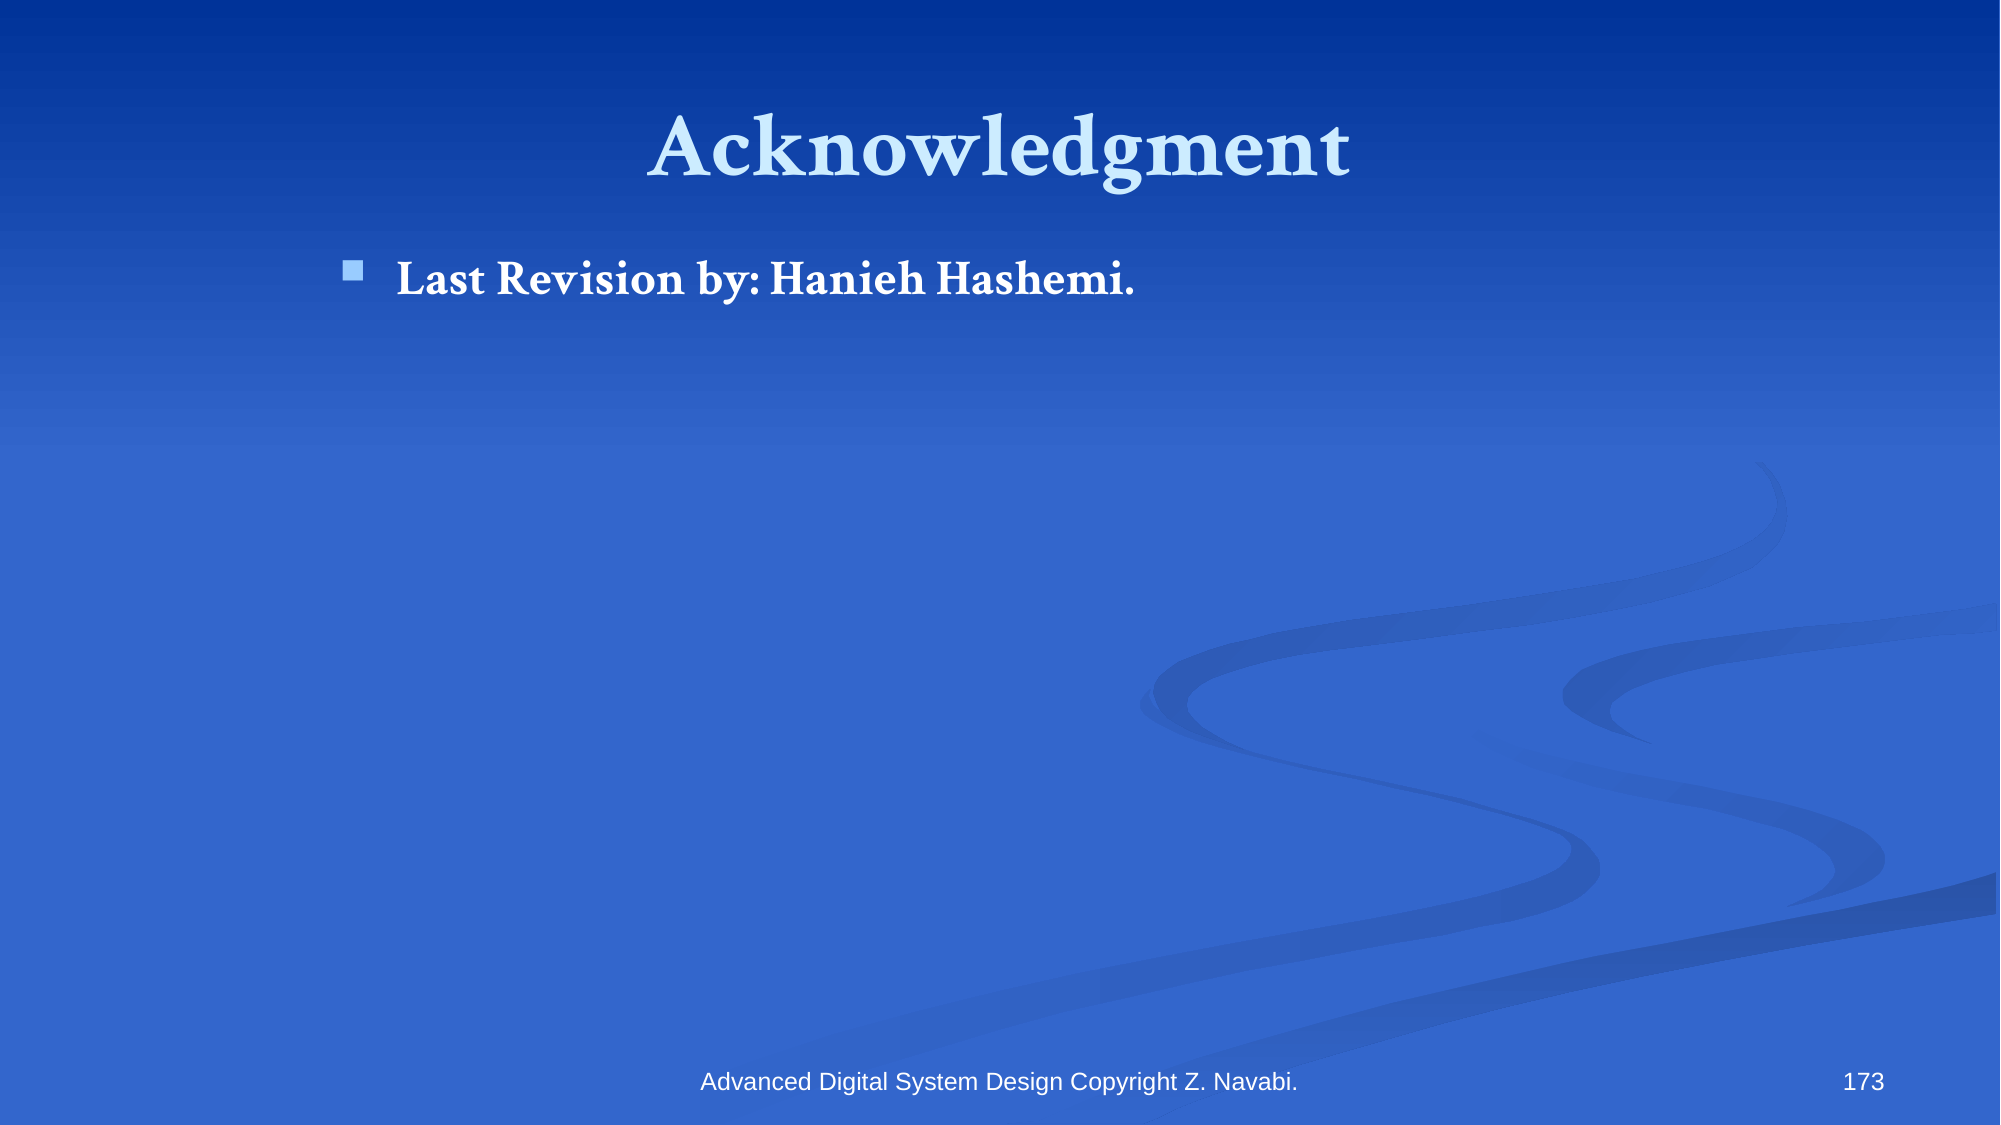

# Acknowledgment
Last Revision by: Hanieh Hashemi.
Advanced Digital System Design Copyright Z. Navabi.
173